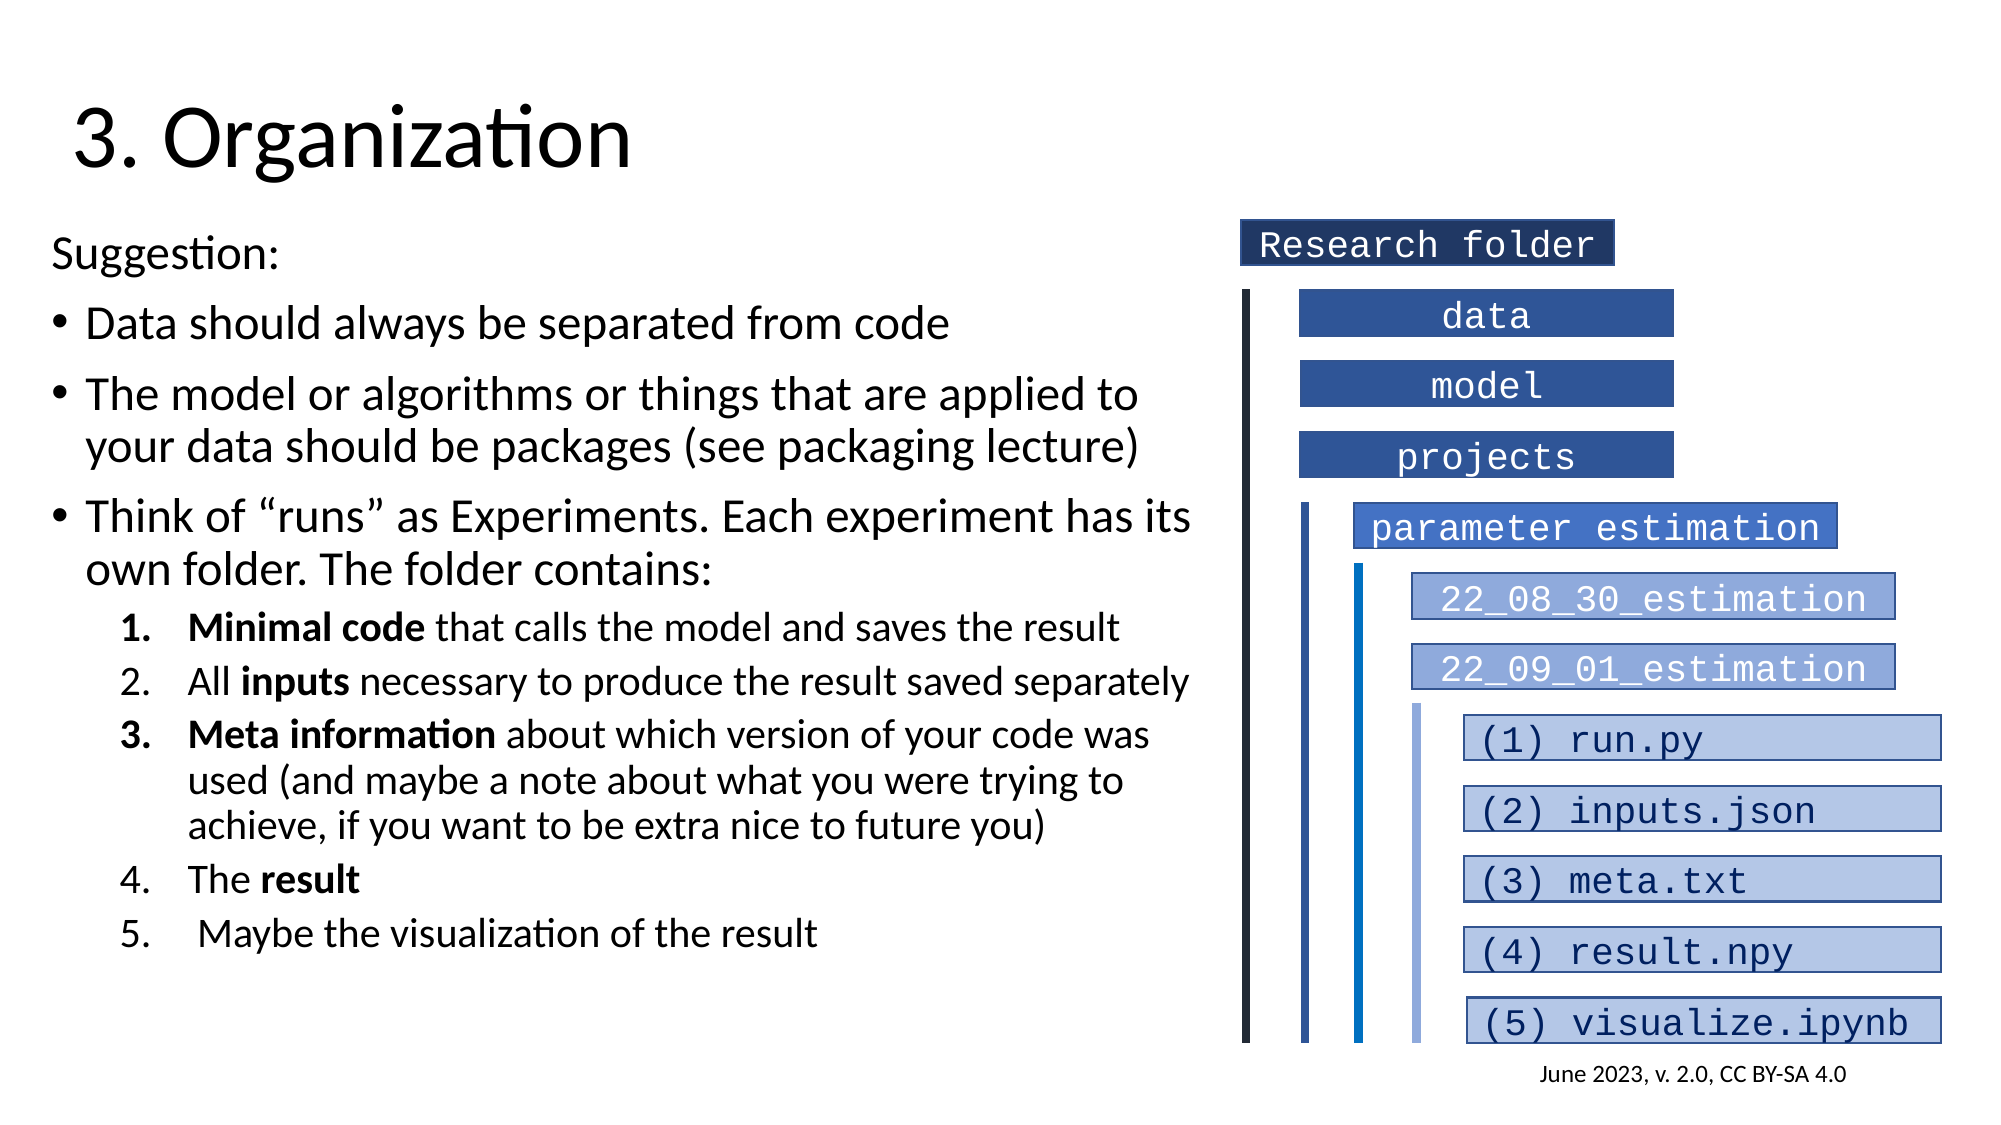

# 3. Organization
Suggestion:
Data should always be separated from code
The model or algorithms or things that are applied to your data should be packages (see packaging lecture)
Think of “runs” as Experiments. Each experiment has its own folder. The folder contains:
Minimal code that calls the model and saves the result
All inputs necessary to produce the result saved separately
Meta information about which version of your code was used (and maybe a note about what you were trying to achieve, if you want to be extra nice to future you)
The result
 Maybe the visualization of the result
Research folder
data
model
projects
parameter estimation
22_08_30_estimation
22_09_01_estimation
(1) run.py
(2) inputs.json
(3) meta.txt
(4) result.npy
(5) visualize.ipynb
June 2023, v. 2.0, CC BY-SA 4.0